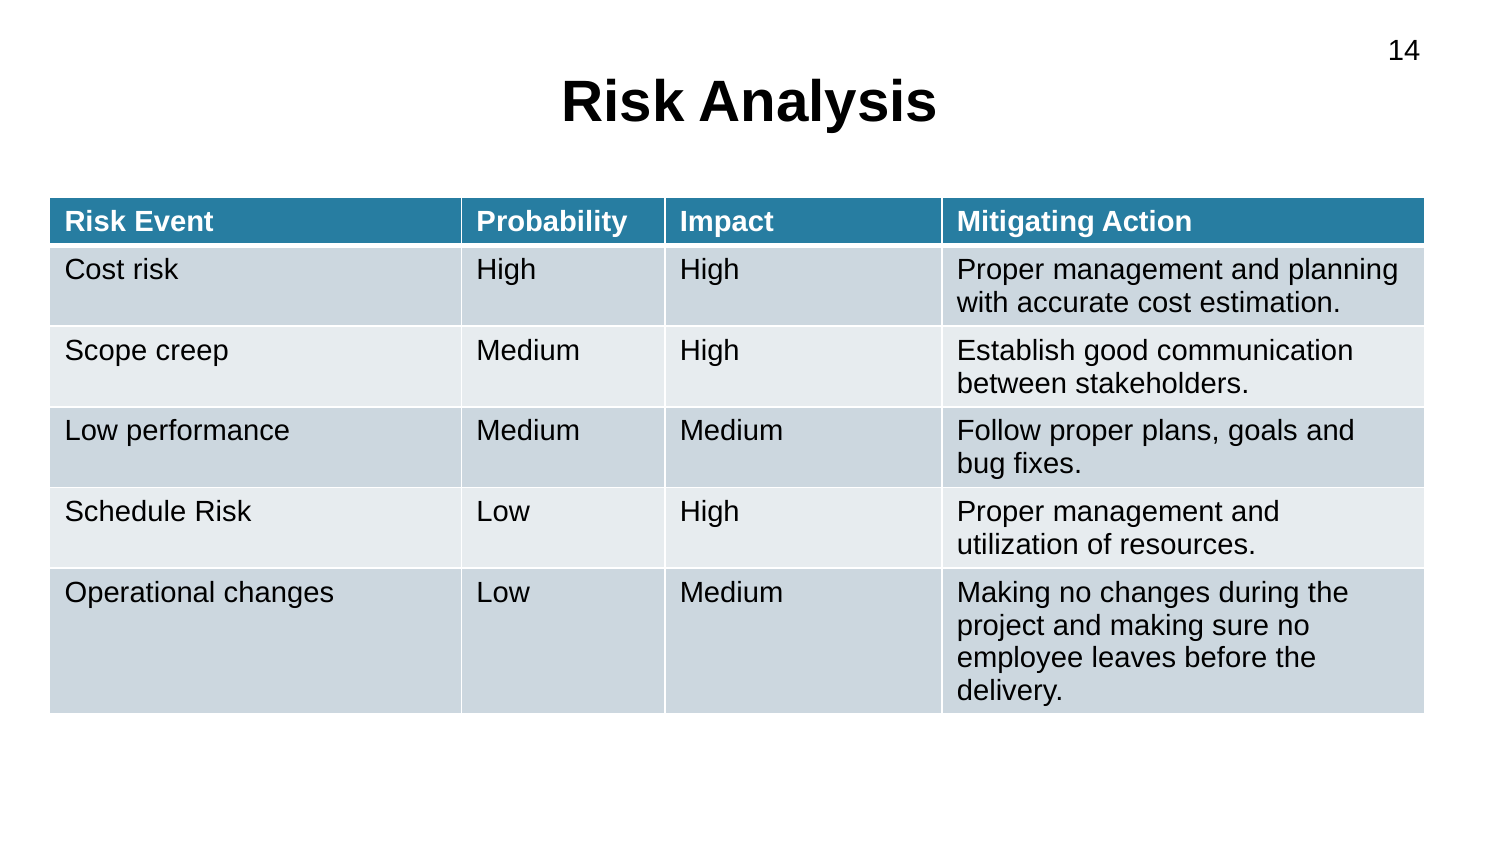

14
# Risk Analysis
| Risk Event | Probability | Impact | Mitigating Action |
| --- | --- | --- | --- |
| Cost risk | High | High | Proper management and planning with accurate cost estimation. |
| Scope creep | Medium | High | Establish good communication between stakeholders. |
| Low performance | Medium | Medium | Follow proper plans, goals and bug fixes. |
| Schedule Risk | Low | High | Proper management and utilization of resources. |
| Operational changes | Low | Medium | Making no changes during the project and making sure no employee leaves before the delivery. |
$9,640